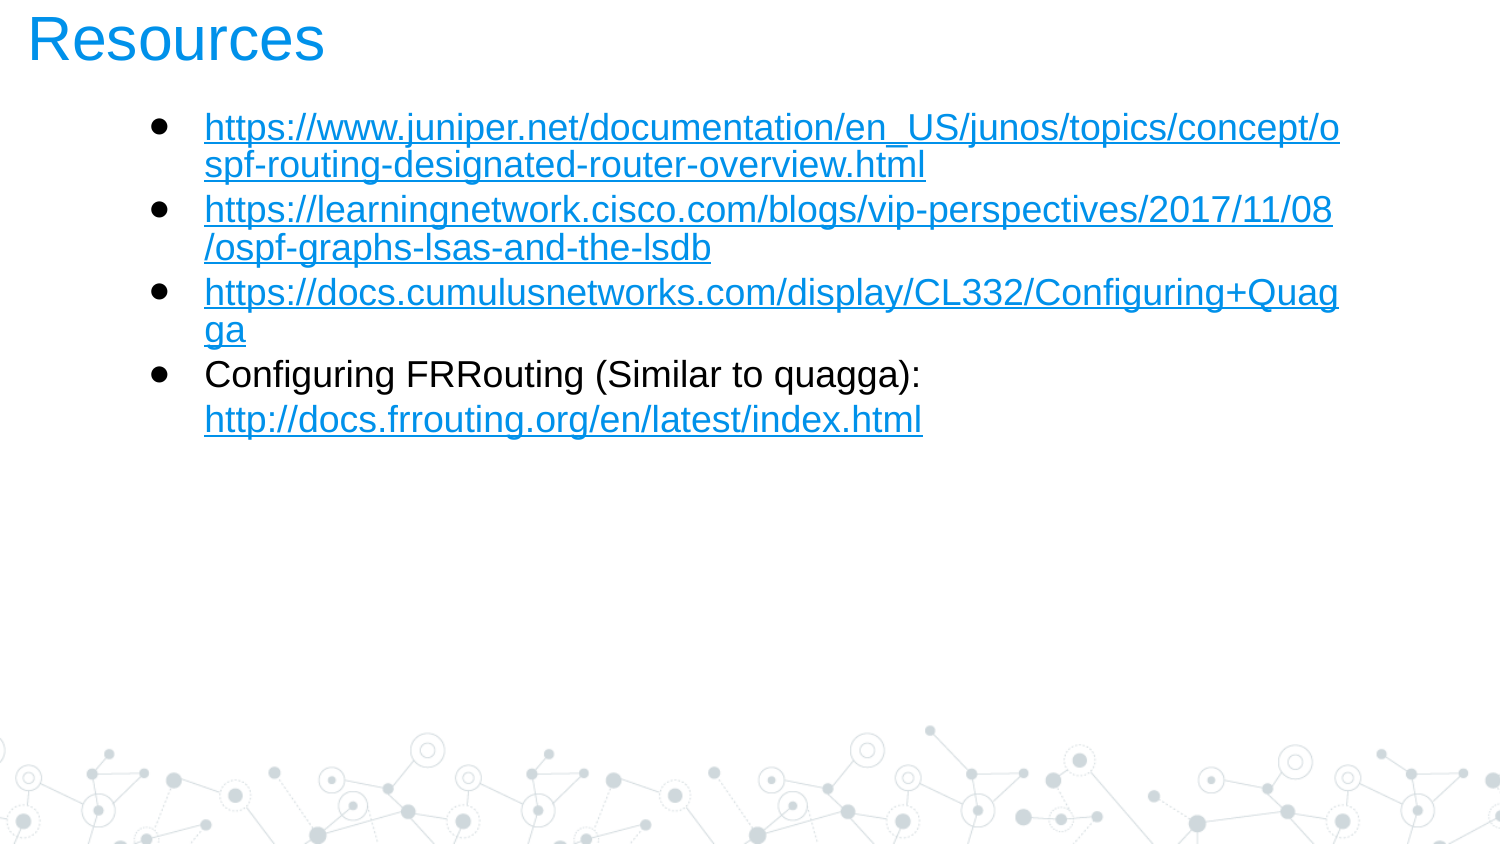

# Resources
https://www.juniper.net/documentation/en_US/junos/topics/concept/ospf-routing-designated-router-overview.html
https://learningnetwork.cisco.com/blogs/vip-perspectives/2017/11/08/ospf-graphs-lsas-and-the-lsdb
https://docs.cumulusnetworks.com/display/CL332/Configuring+Quagga
Configuring FRRouting (Similar to quagga): http://docs.frrouting.org/en/latest/index.html